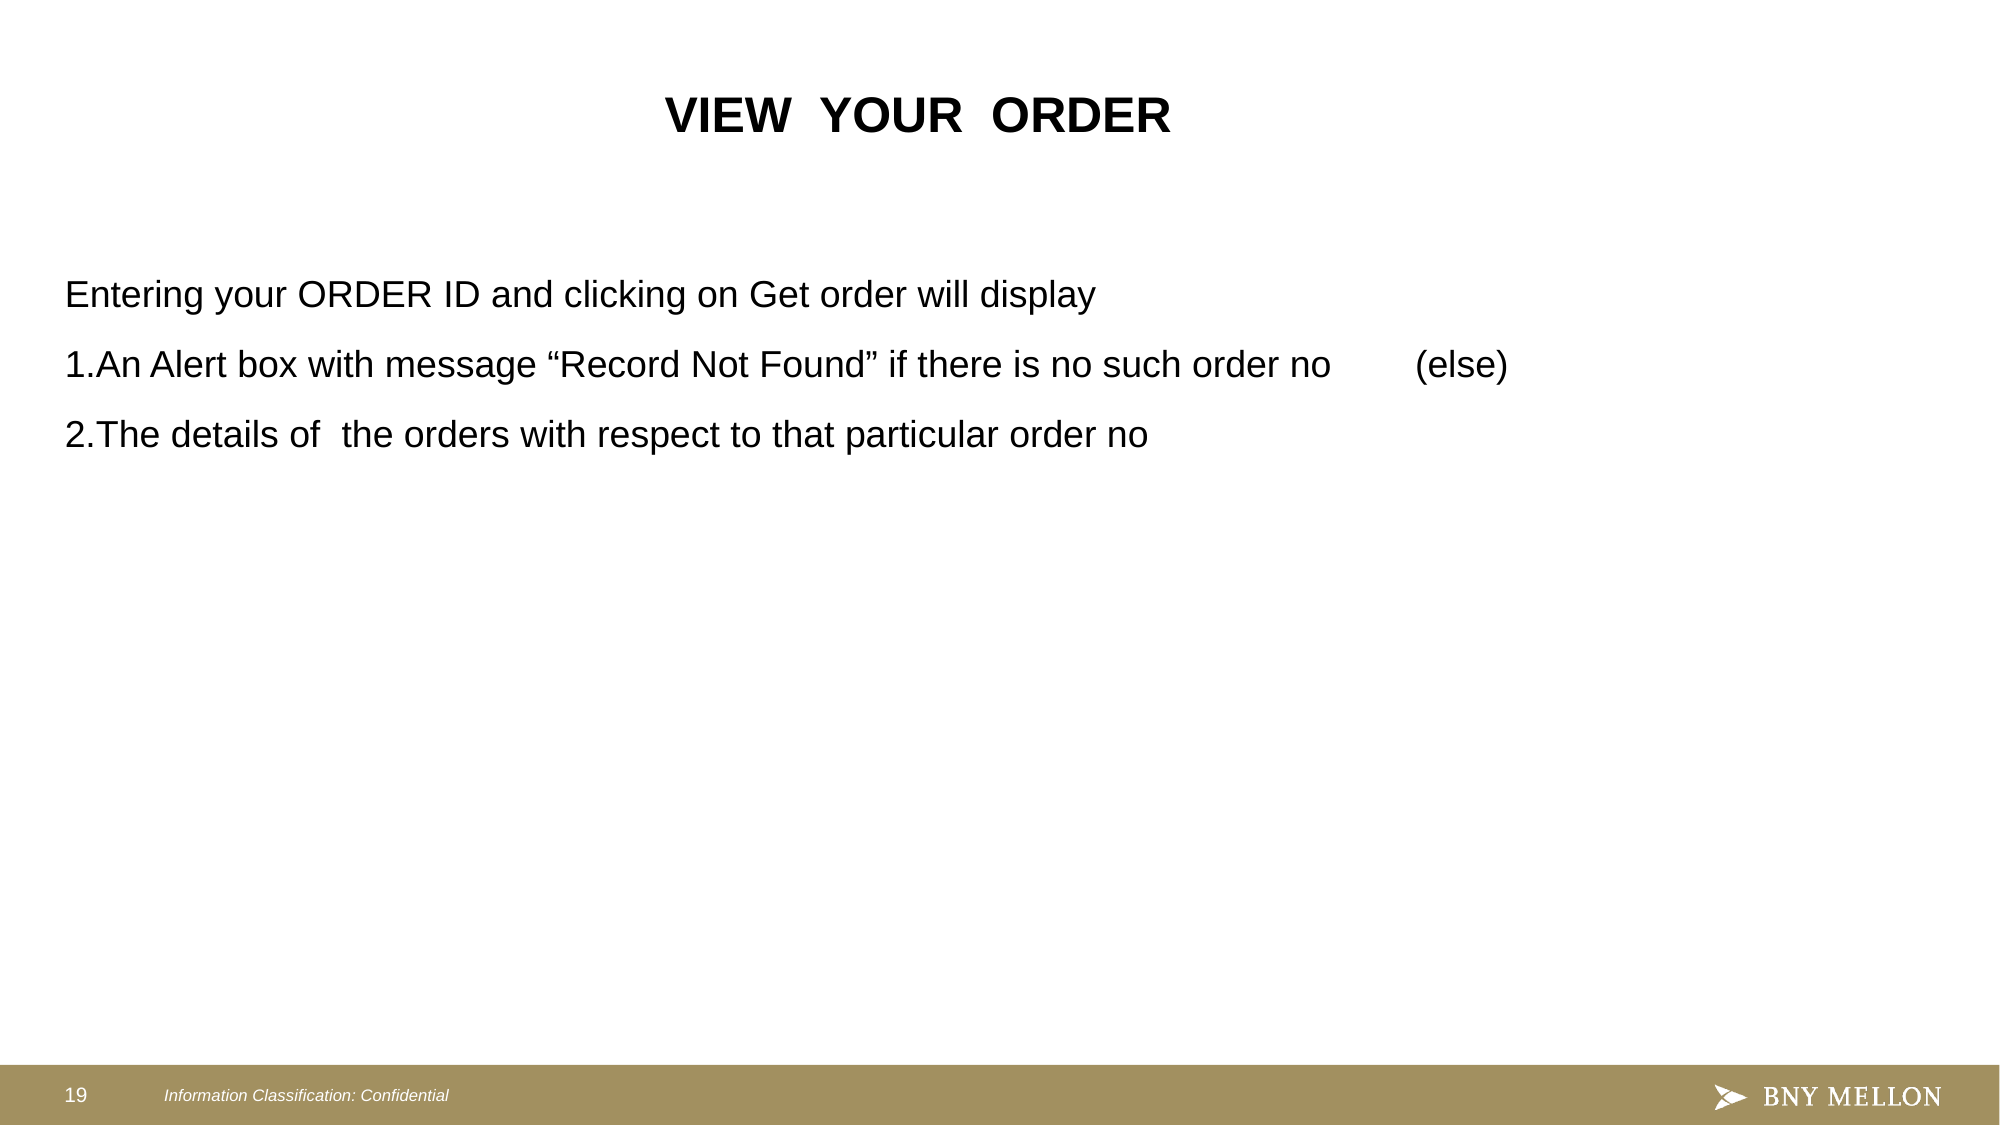

# VIEW  YOUR  ORDER
Entering your ORDER ID and clicking on Get order will display
1.An Alert box with message “Record Not Found” if there is no such order no        (else)
2.The details of  the orders with respect to that particular order no